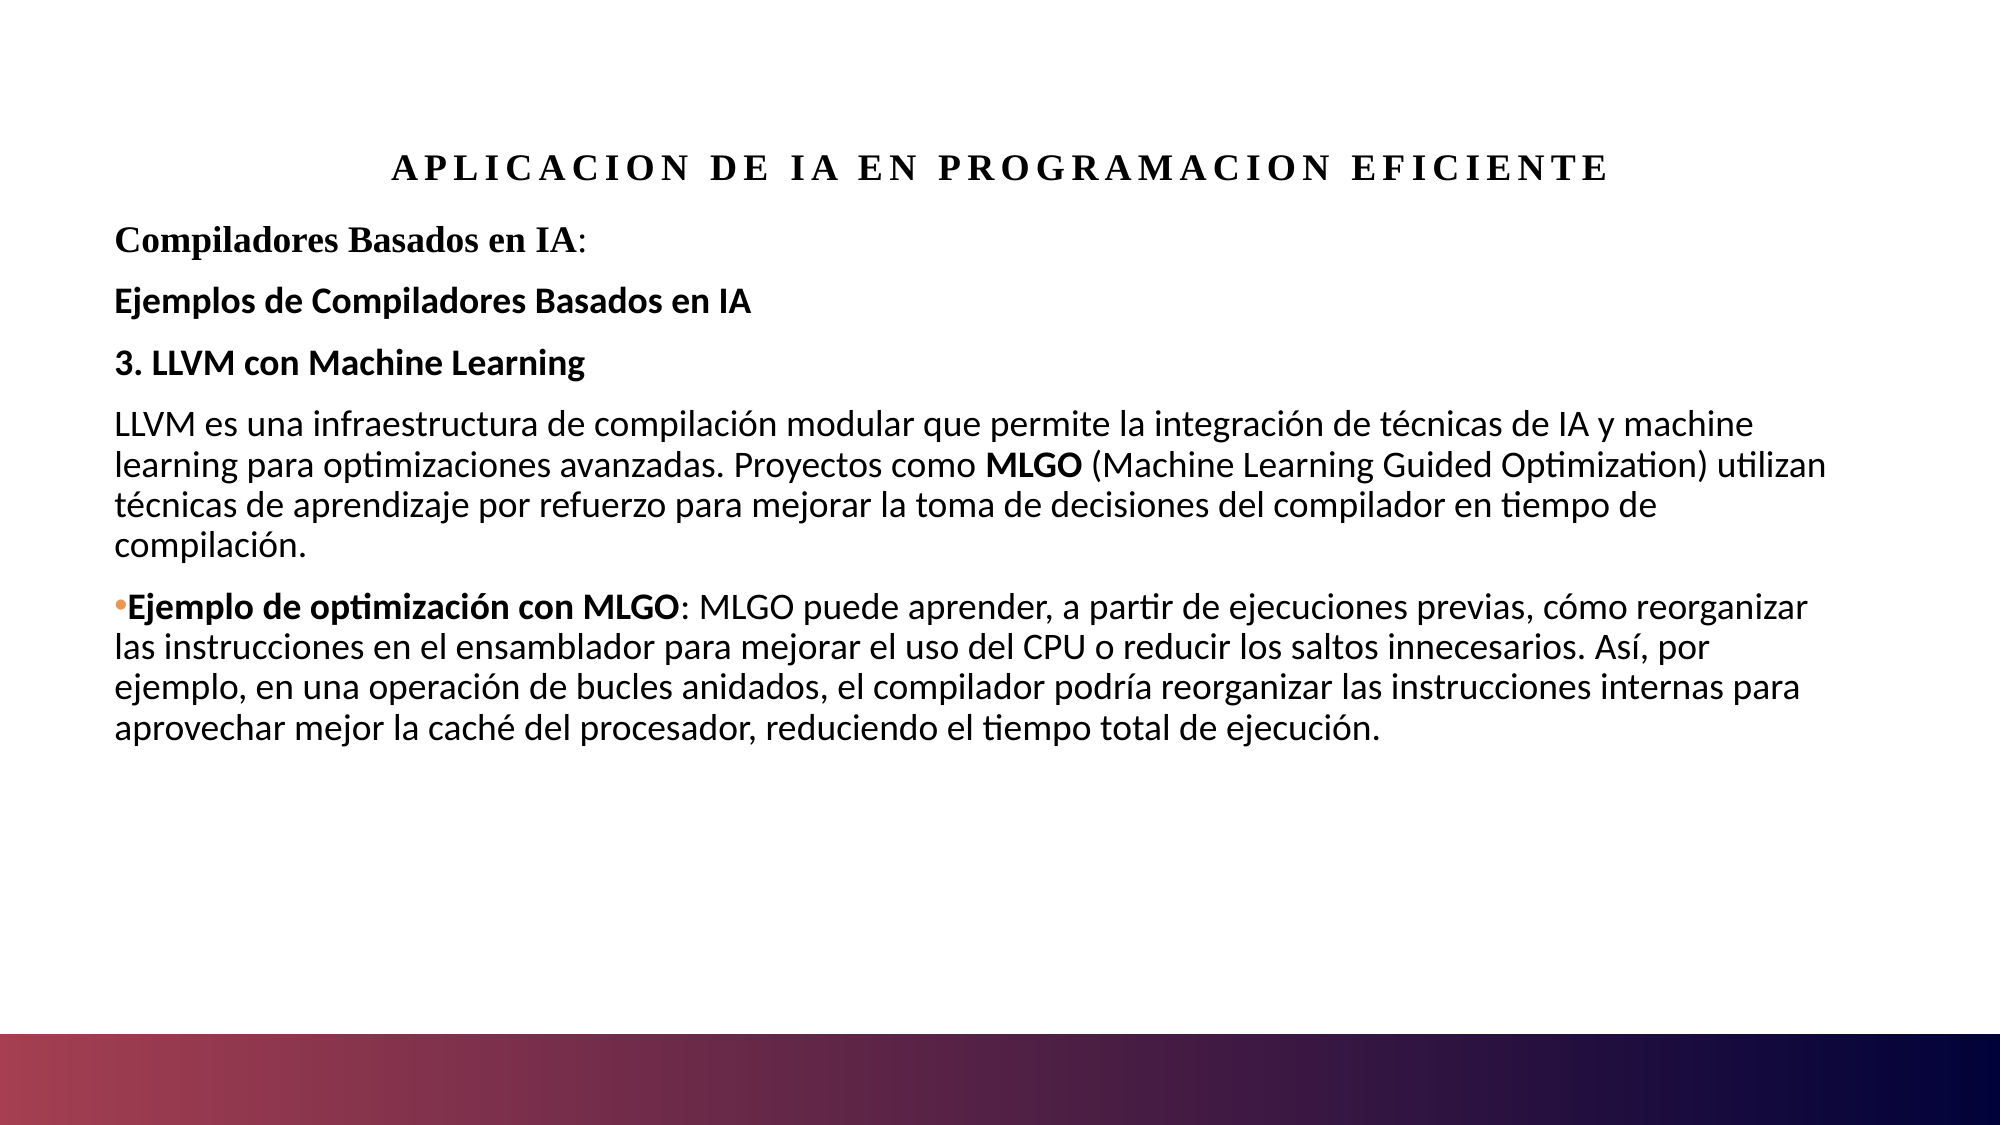

# Aplicacion de IA en programacion eficiente
Compiladores Basados en IA:
Ejemplos de Compiladores Basados en IA
3. LLVM con Machine Learning
LLVM es una infraestructura de compilación modular que permite la integración de técnicas de IA y machine learning para optimizaciones avanzadas. Proyectos como MLGO (Machine Learning Guided Optimization) utilizan técnicas de aprendizaje por refuerzo para mejorar la toma de decisiones del compilador en tiempo de compilación.
Ejemplo de optimización con MLGO: MLGO puede aprender, a partir de ejecuciones previas, cómo reorganizar las instrucciones en el ensamblador para mejorar el uso del CPU o reducir los saltos innecesarios. Así, por ejemplo, en una operación de bucles anidados, el compilador podría reorganizar las instrucciones internas para aprovechar mejor la caché del procesador, reduciendo el tiempo total de ejecución.